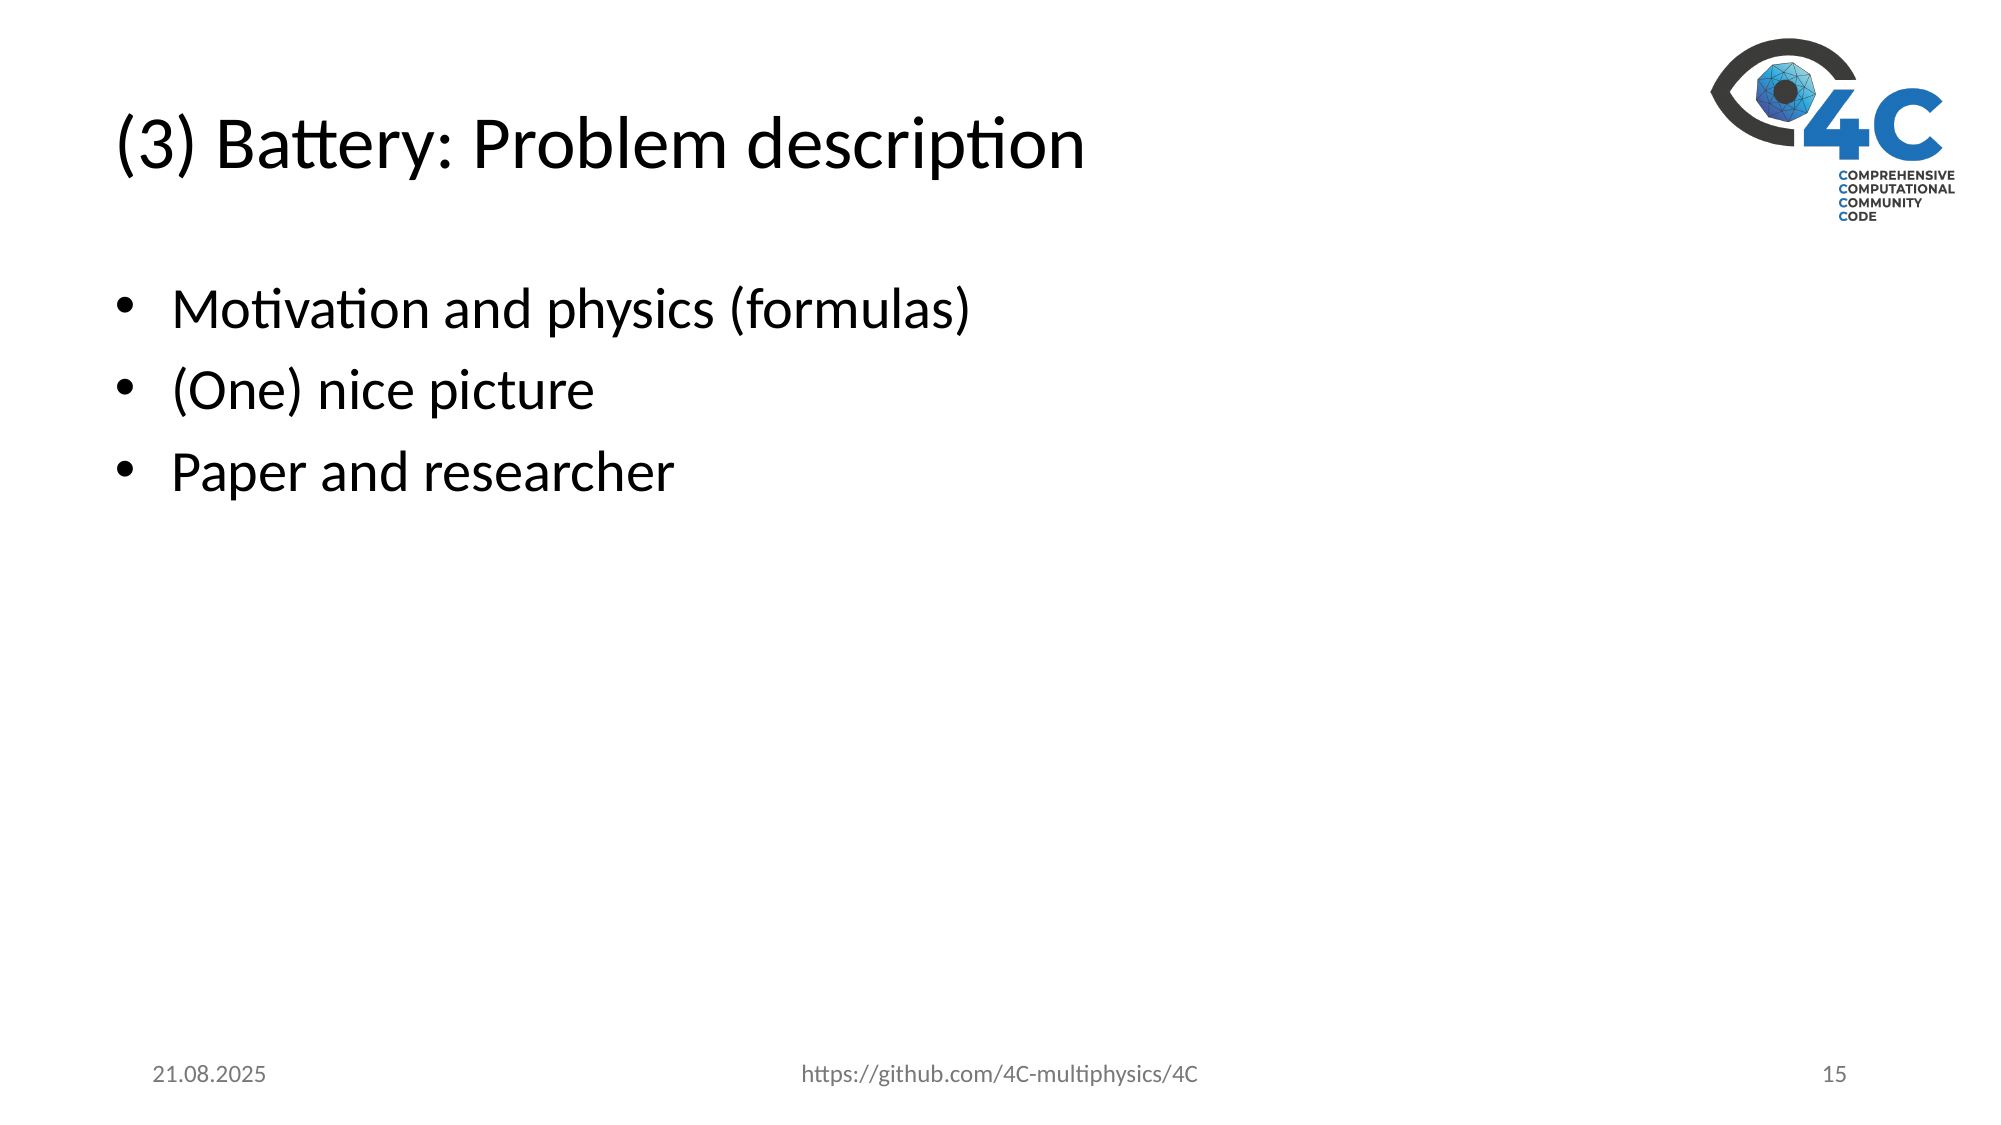

# (3) Battery: Problem description
Motivation and physics (formulas)
(One) nice picture
Paper and researcher
21.08.2025
https://github.com/4C-multiphysics/4C
15